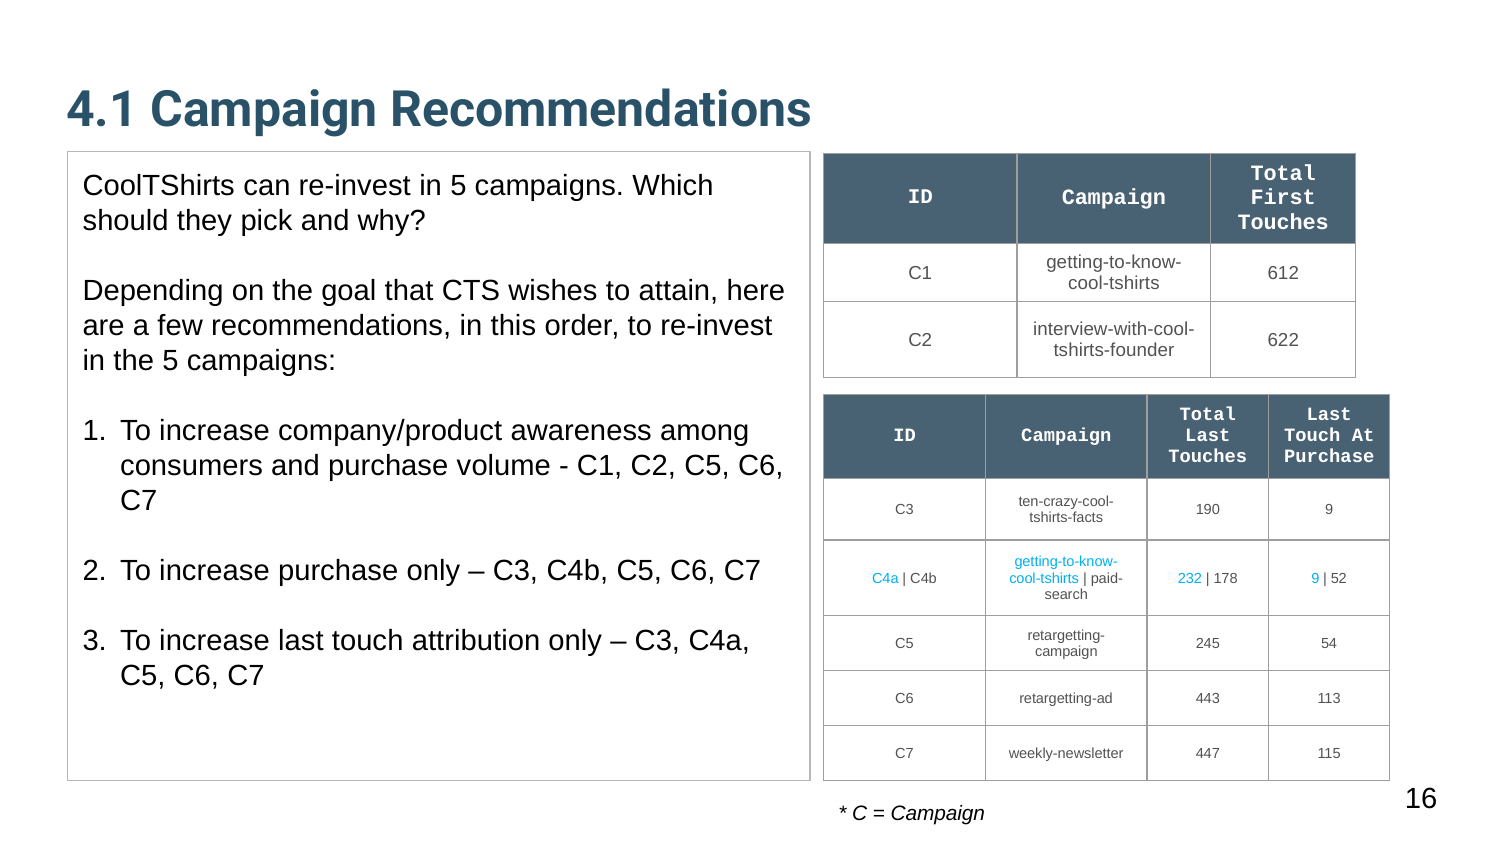

4.1 Campaign Recommendations
CoolTShirts can re-invest in 5 campaigns. Which should they pick and why?

Depending on the goal that CTS wishes to attain, here are a few recommendations, in this order, to re-invest in the 5 campaigns:

To increase company/product awareness among consumers and purchase volume - C1, C2, C5, C6, C7

To increase purchase only – C3, C4b, C5, C6, C7

To increase last touch attribution only – C3, C4a, C5, C6, C7

| ID | Campaign | Total First Touches |
| --- | --- | --- |
| C1 | getting-to-know-cool-tshirts | 612 |
| C2 | interview-with-cool-tshirts-founder | 622 |
| ID | Campaign | Total Last Touches | Last Touch At Purchase |
| --- | --- | --- | --- |
| C3 | ten-crazy-cool-tshirts-facts | 190 | 9 |
| C4a | C4b | getting-to-know-cool-tshirts | paid-search | 232 | 178 | 9 | 52 |
| C5 | retargetting-campaign | 245 | 54 |
| C6 | retargetting-ad | 443 | 113 |
| C7 | weekly-newsletter | 447 | 115 |
16
* C = Campaign